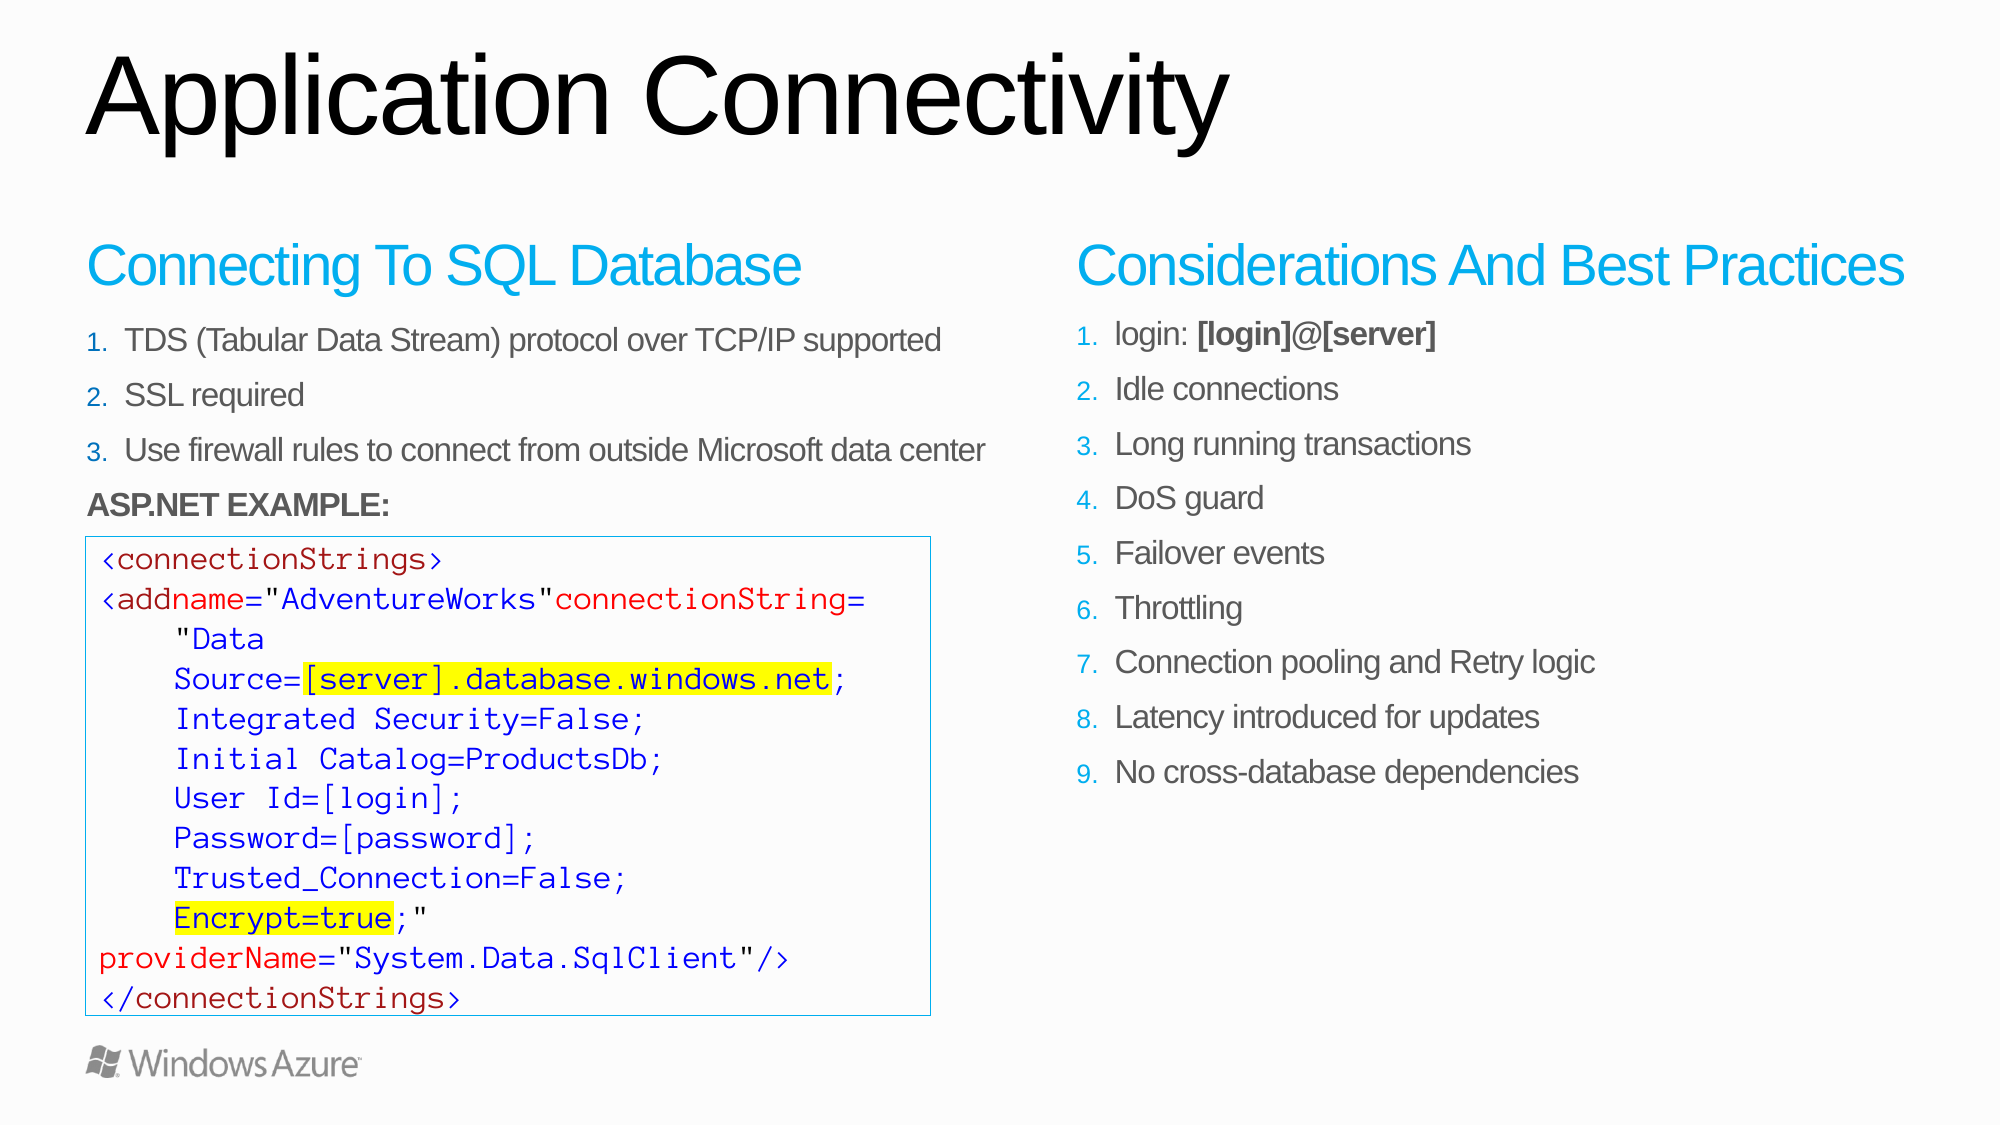

# Application Connectivity
Connecting To SQL Database
TDS (Tabular Data Stream) protocol over TCP/IP supported
SSL required
Use firewall rules to connect from outside Microsoft data center
ASP.NET EXAMPLE:
Considerations And Best Practices
login: [login]@[server]
Idle connections
Long running transactions
DoS guard
Failover events
Throttling
Connection pooling and Retry logic
Latency introduced for updates
No cross-database dependencies
<connectionStrings>
<addname="AdventureWorks"connectionString=
"Data Source=[server].database.windows.net;
Integrated Security=False;
Initial Catalog=ProductsDb;
User Id=[login];
Password=[password];
Trusted_Connection=False;
Encrypt=true;"
providerName="System.Data.SqlClient"/>
</connectionStrings>